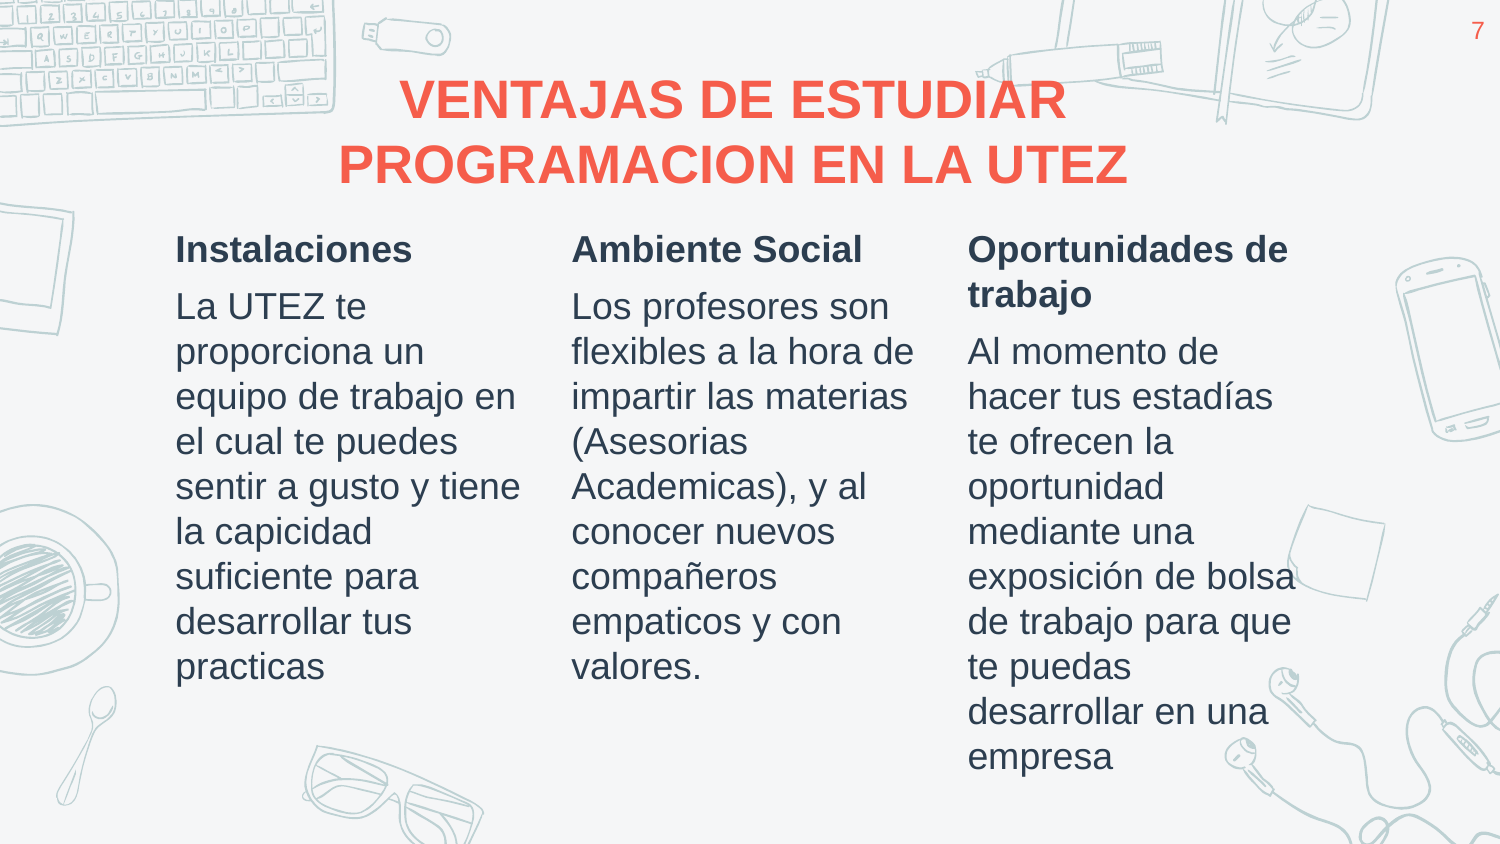

7
# VENTAJAS DE ESTUDIAR PROGRAMACION EN LA UTEZ
Instalaciones
La UTEZ te proporciona un equipo de trabajo en el cual te puedes sentir a gusto y tiene la capicidad suficiente para desarrollar tus practicas
Ambiente Social
Los profesores son flexibles a la hora de impartir las materias (Asesorias Academicas), y al conocer nuevos compañeros empaticos y con valores.
Oportunidades de trabajo
Al momento de hacer tus estadías te ofrecen la oportunidad mediante una exposición de bolsa de trabajo para que te puedas desarrollar en una empresa